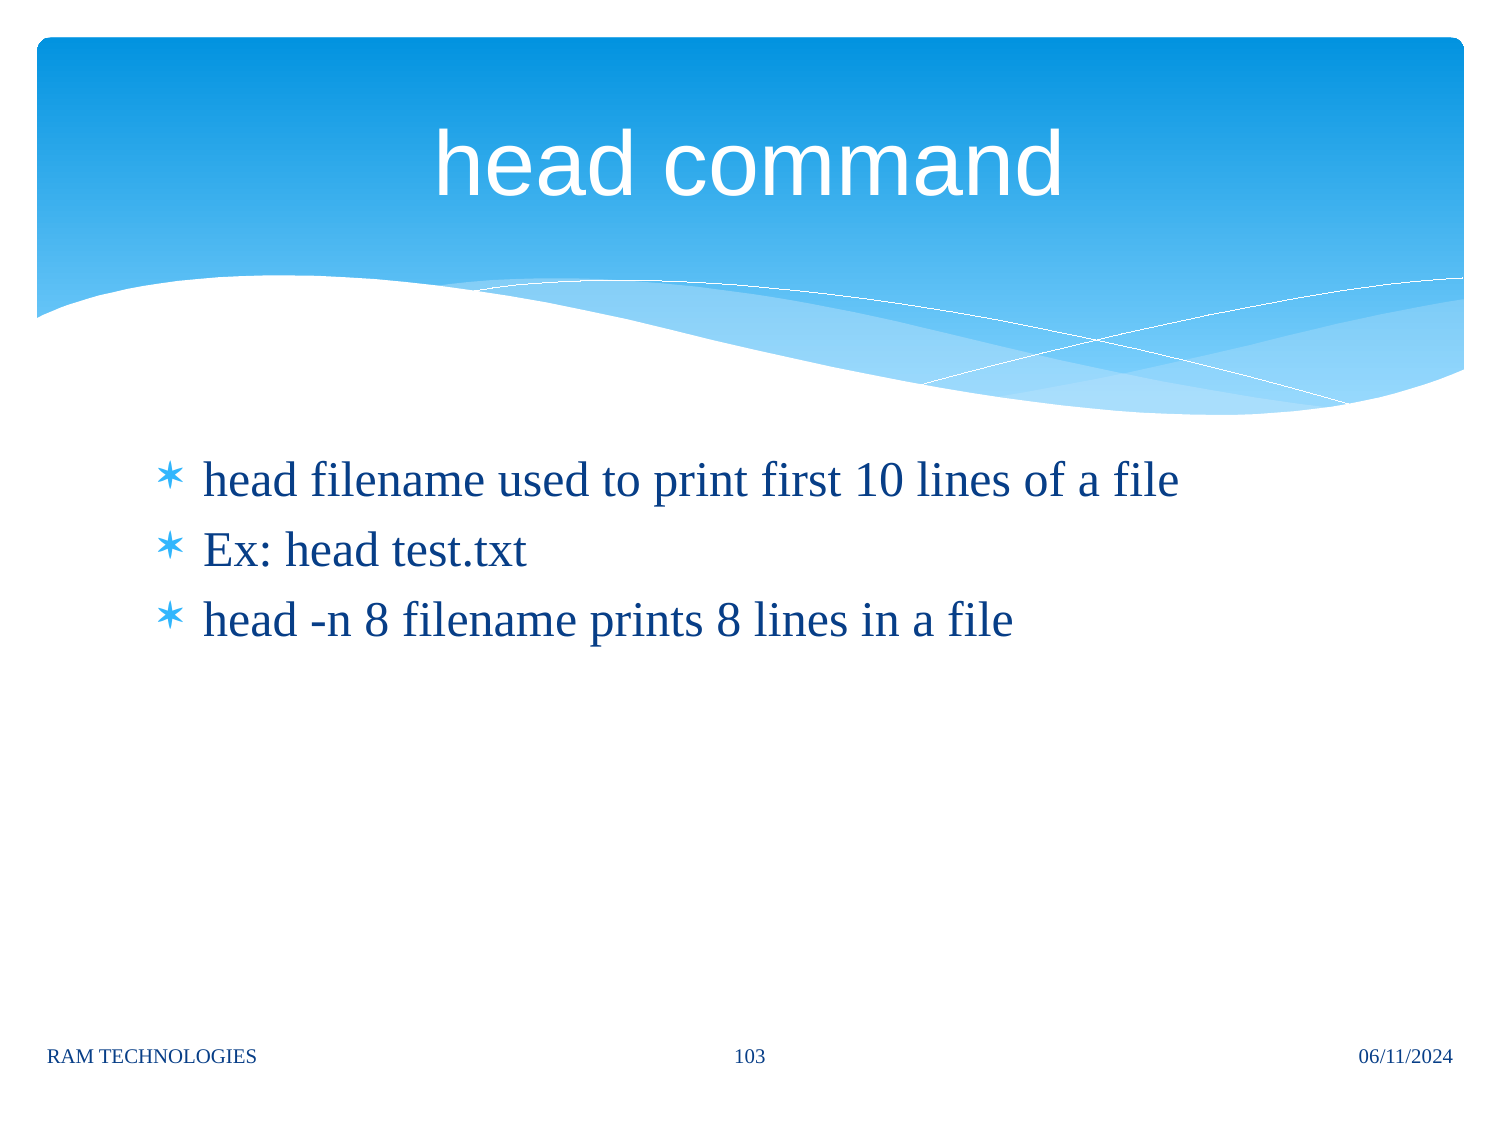

# head command
head filename used to print first 10 lines of a file
Ex: head test.txt
head -n 8 filename prints 8 lines in a file

103
RAM TECHNOLOGIES
06/11/2024